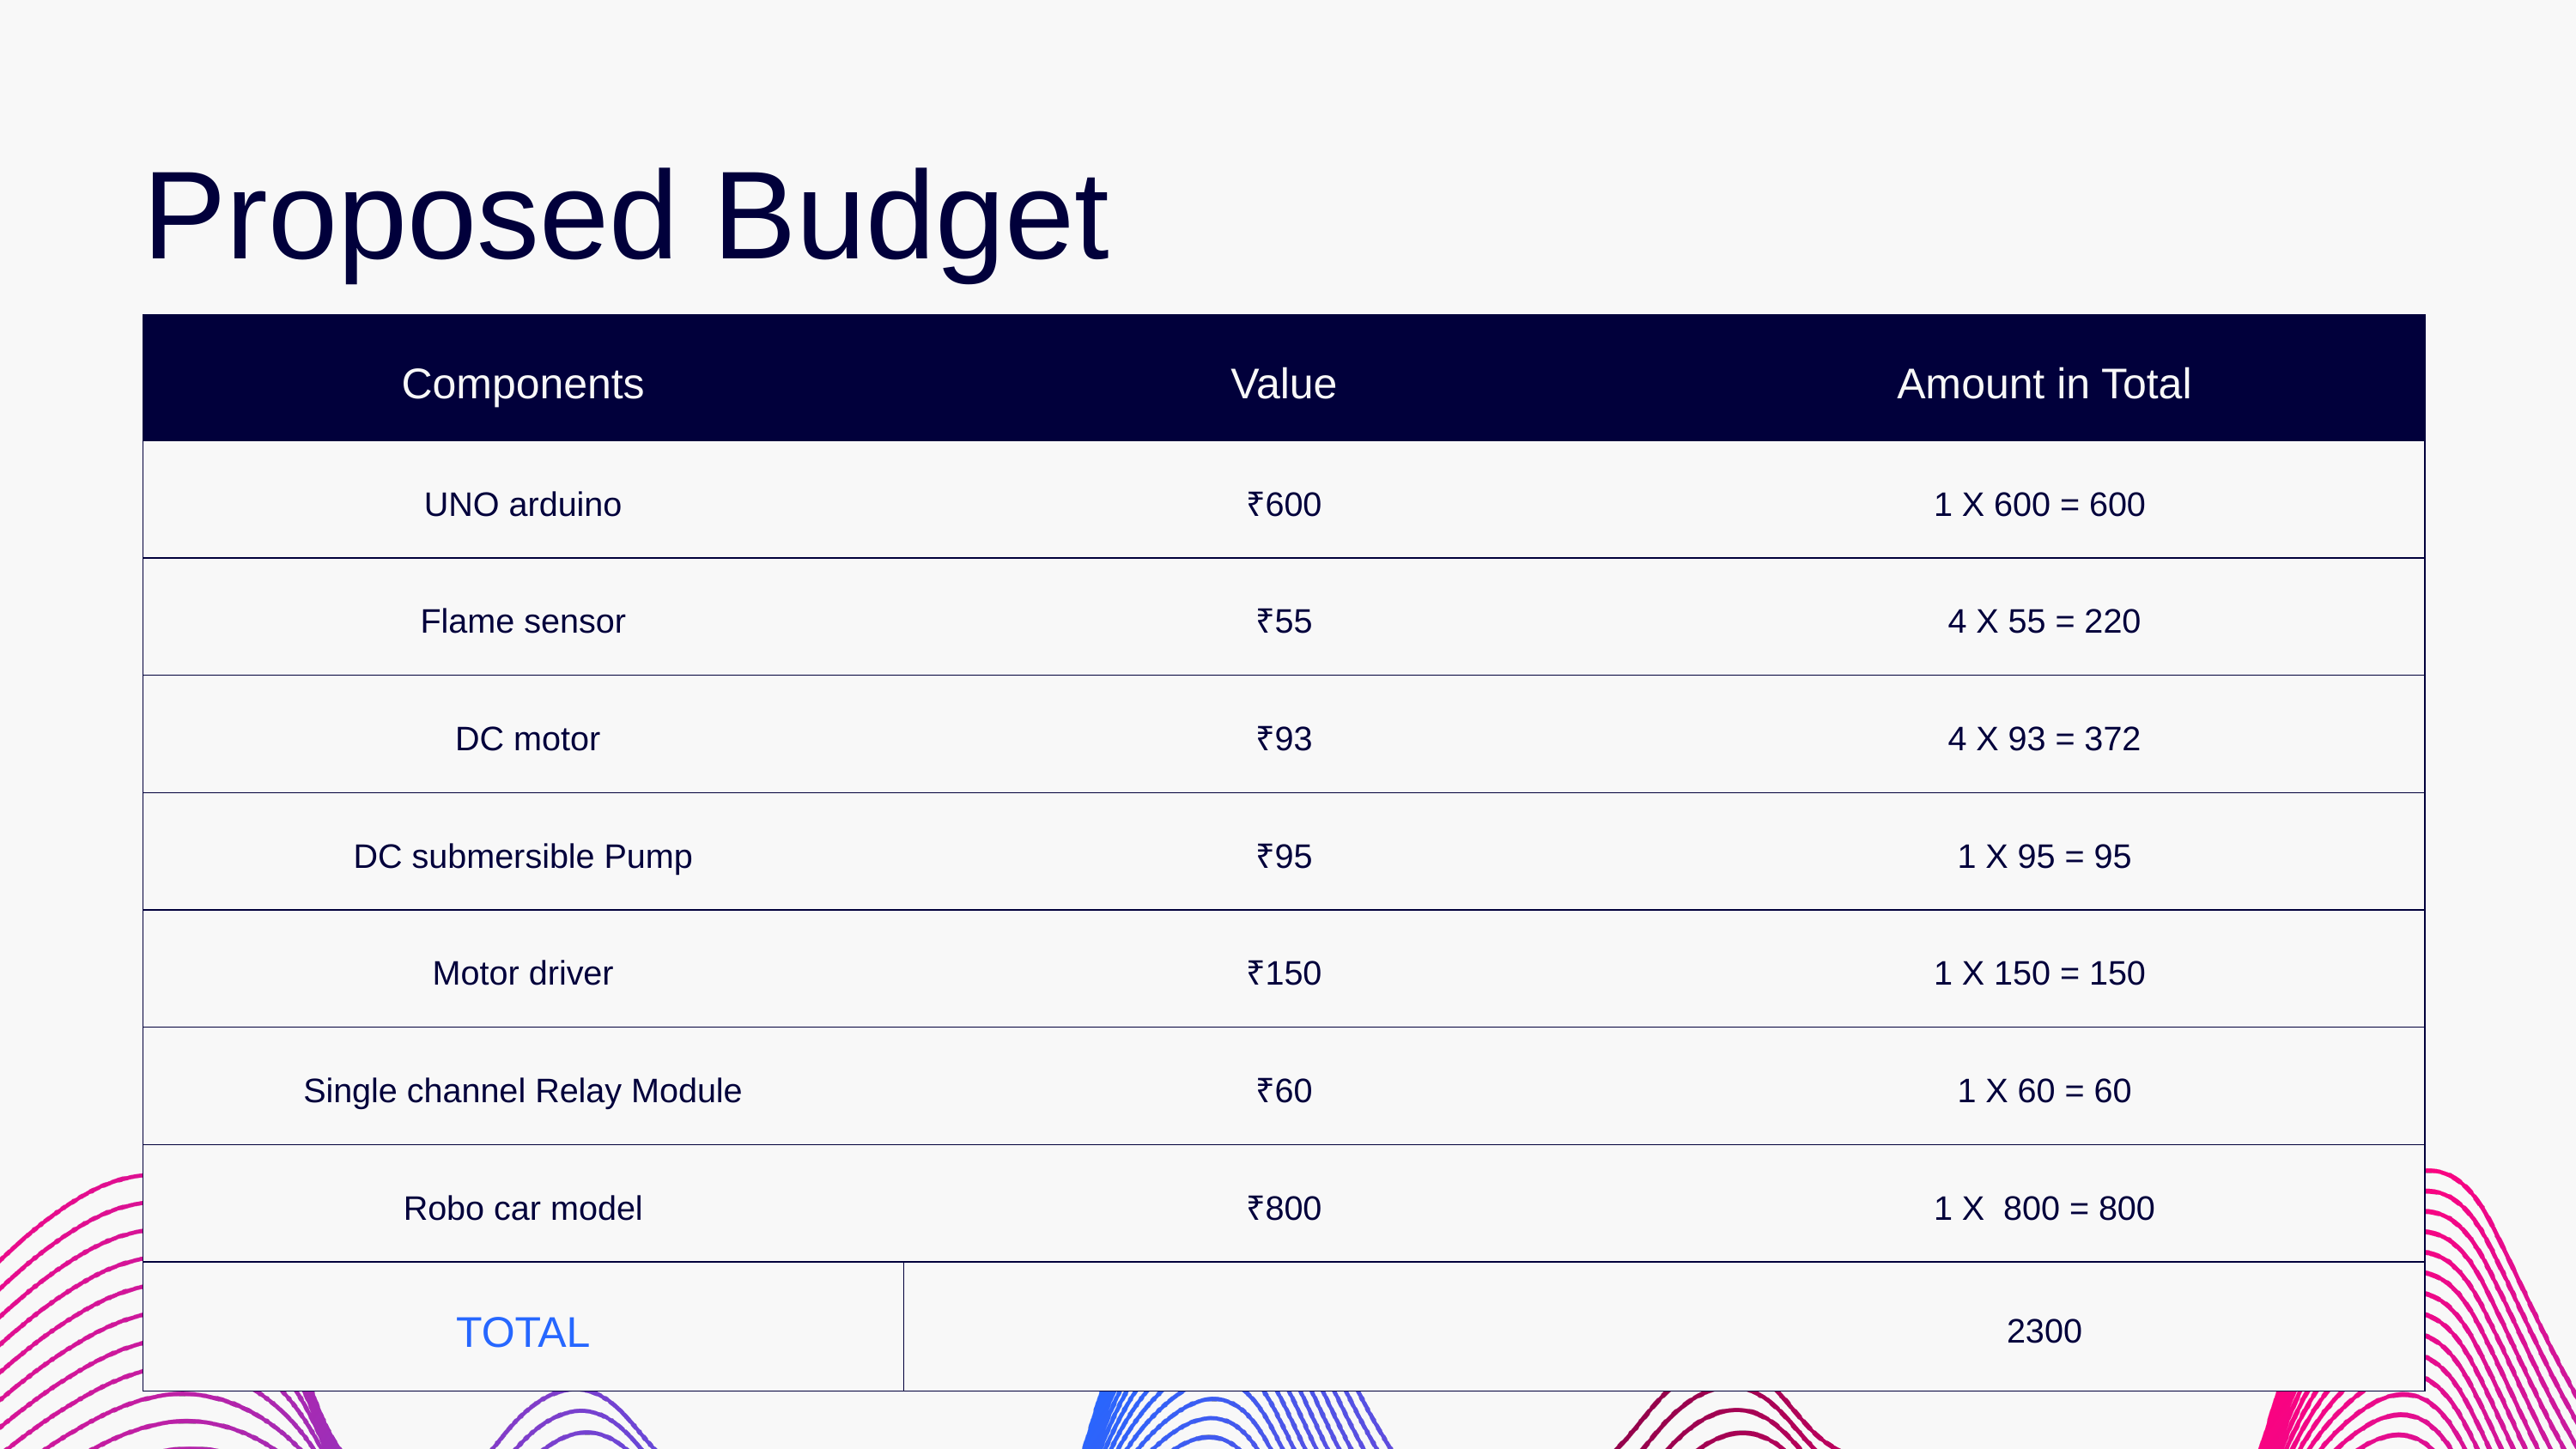

Proposed Budget
| Components | Value | Amount in Total |
| --- | --- | --- |
| UNO arduino | ₹600 | 1 X 600 = 600 |
| Flame sensor | ₹55 | 4 X 55 = 220 |
| DC motor | ₹93 | 4 X 93 = 372 |
| DC submersible Pump | ₹95 | 1 X 95 = 95 |
| Motor driver | ₹150 | 1 X 150 = 150 |
| Single channel Relay Module | ₹60 | 1 X 60 = 60 |
| Robo car model | ₹800 | 1 X 800 = 800 |
| TOTAL |  | 2300 |